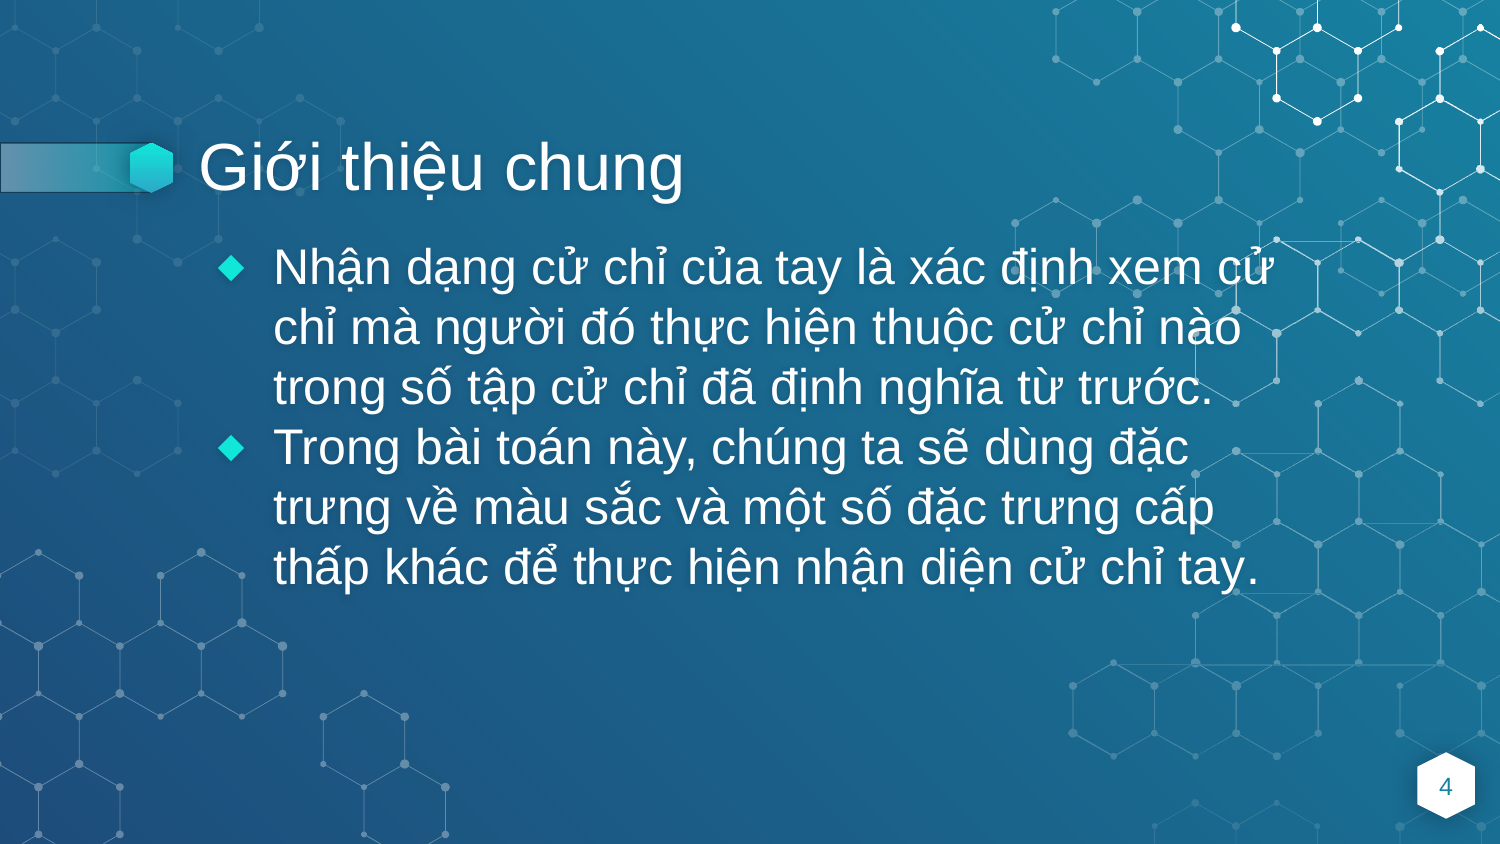

# Giới thiệu chung
Nhận dạng cử chỉ của tay là xác định xem cử chỉ mà người đó thực hiện thuộc cử chỉ nào trong số tập cử chỉ đã định nghĩa từ trước.
Trong bài toán này, chúng ta sẽ dùng đặc trưng về màu sắc và một số đặc trưng cấp thấp khác để thực hiện nhận diện cử chỉ tay.
4